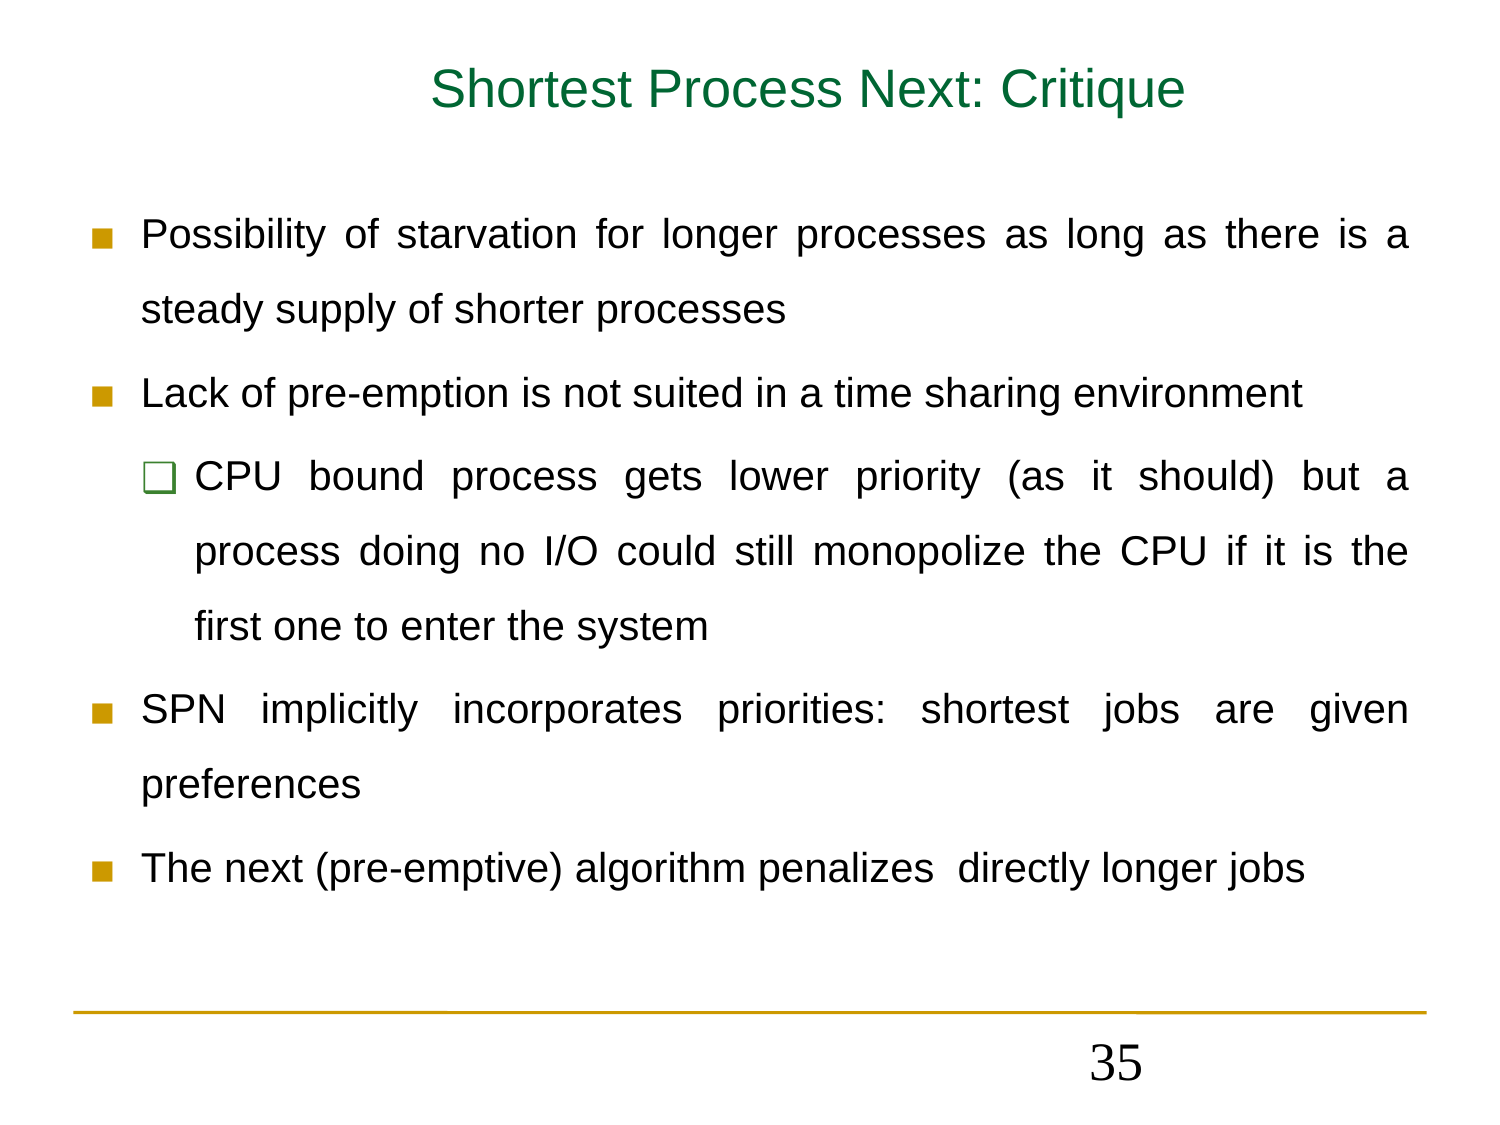

Shortest Process Next: Critique
Possibility of starvation for longer processes as long as there is a steady supply of shorter processes
Lack of pre-emption is not suited in a time sharing environment
CPU bound process gets lower priority (as it should) but a process doing no I/O could still monopolize the CPU if it is the first one to enter the system
SPN implicitly incorporates priorities: shortest jobs are given preferences
The next (pre-emptive) algorithm penalizes  directly longer jobs

35